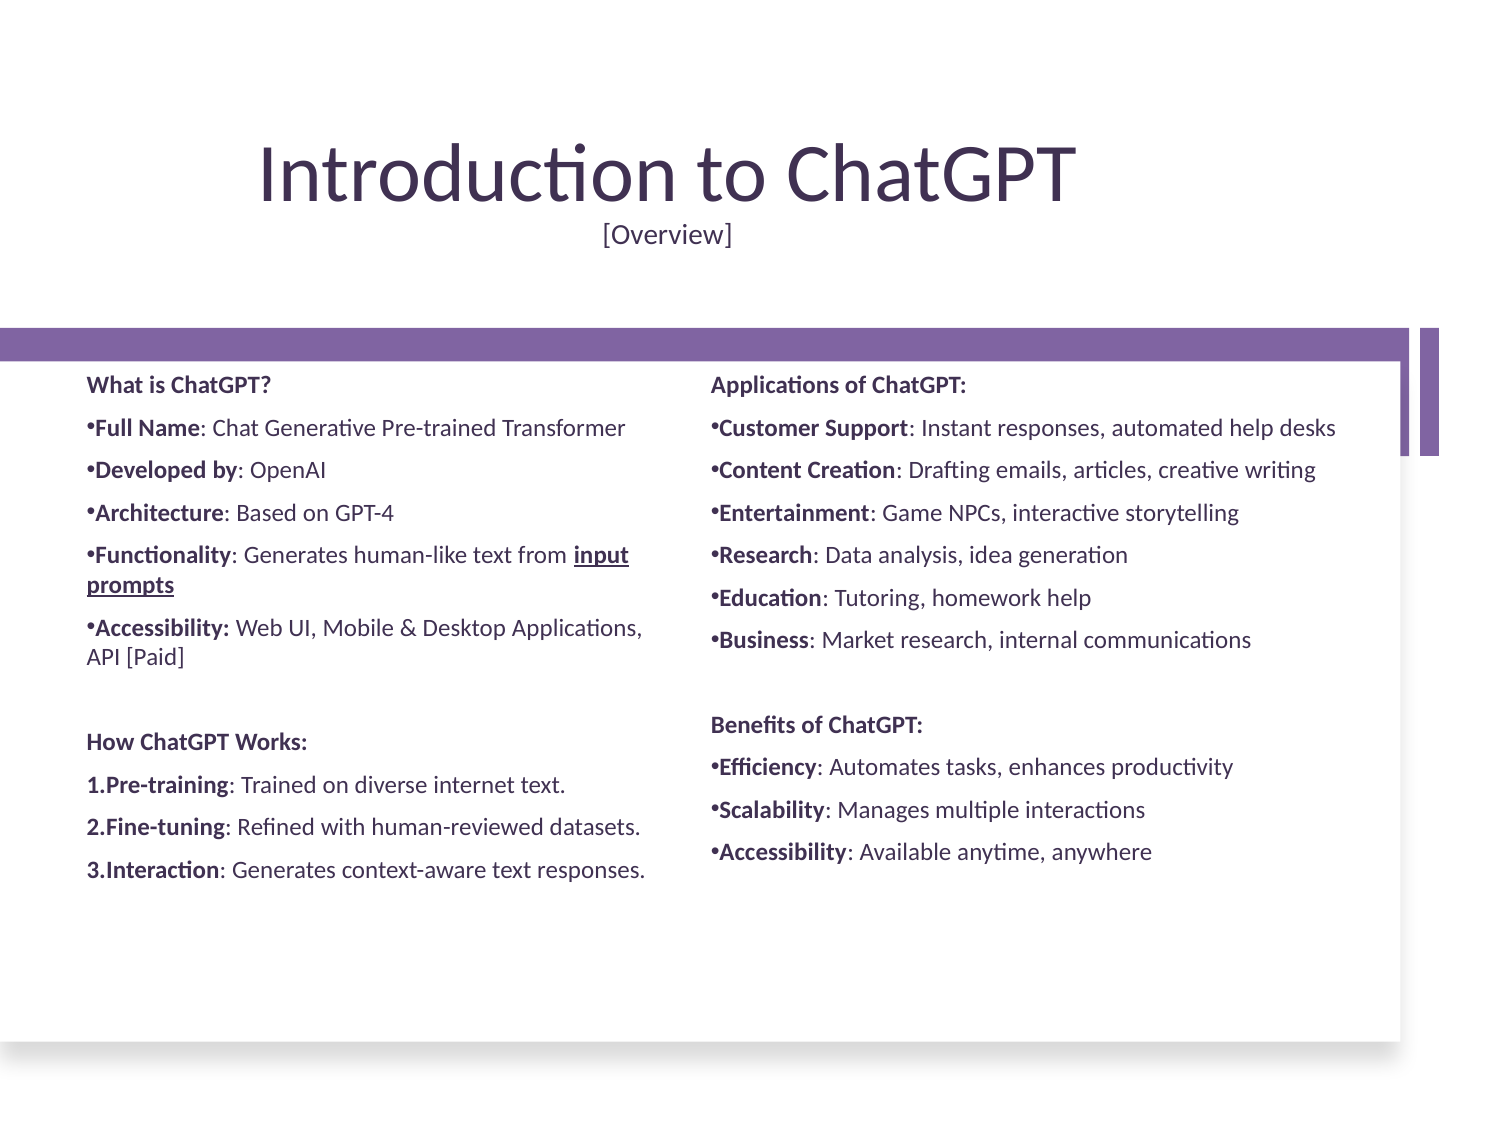

# Introduction to ChatGPT [Overview]

What is ChatGPT?
Full Name: Chat Generative Pre-trained Transformer
Developed by: OpenAI
Architecture: Based on GPT-4
Functionality: Generates human-like text from input prompts
Accessibility: Web UI, Mobile & Desktop Applications, API [Paid]

How ChatGPT Works:
Pre-training: Trained on diverse internet text.
Fine-tuning: Refined with human-reviewed datasets.
Interaction: Generates context-aware text responses.

Applications of ChatGPT:
Customer Support: Instant responses, automated help desks
Content Creation: Drafting emails, articles, creative writing
Entertainment: Game NPCs, interactive storytelling
Research: Data analysis, idea generation
Education: Tutoring, homework help
Business: Market research, internal communications

Benefits of ChatGPT:
Efficiency: Automates tasks, enhances productivity
Scalability: Manages multiple interactions
Accessibility: Available anytime, anywhere